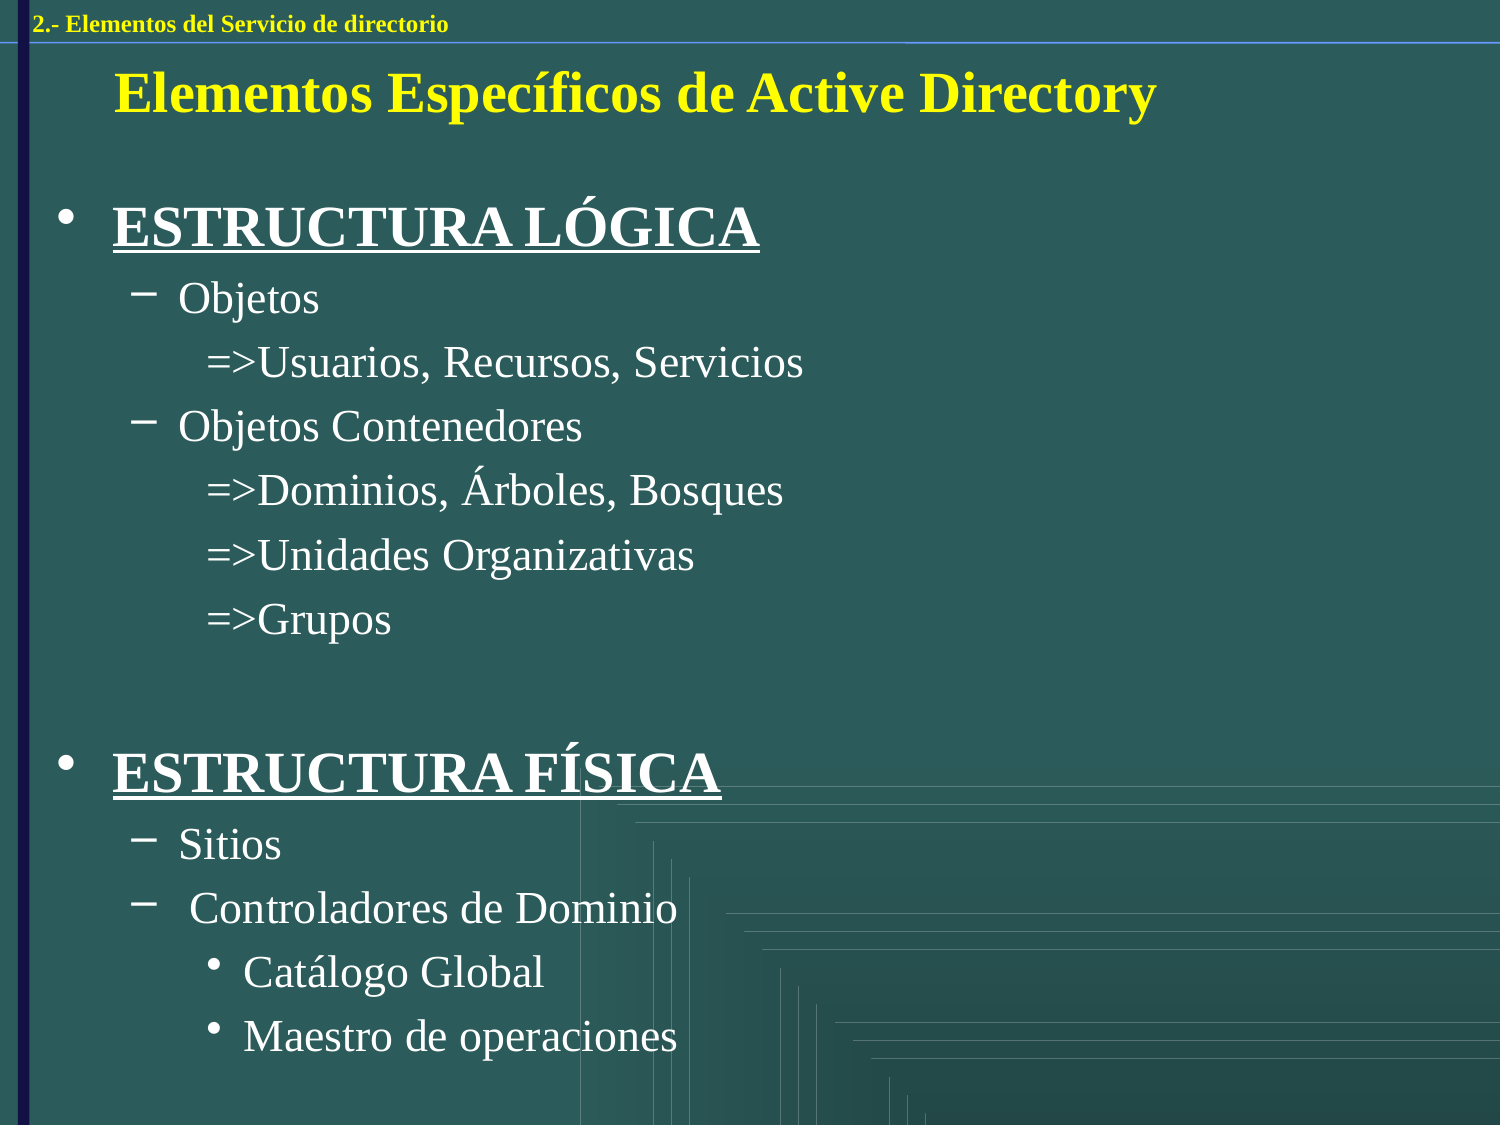

2.- Elementos del Servicio de directorio
    Elementos Específicos de Active Directory

ESTRUCTURA LÓGICA
Objetos
=>Usuarios, Recursos, Servicios
Objetos Contenedores
=>Dominios, Árboles, Bosques
=>Unidades Organizativas
=>Grupos

ESTRUCTURA FÍSICA
Sitios
 Controladores de Dominio
Catálogo Global
Maestro de operaciones